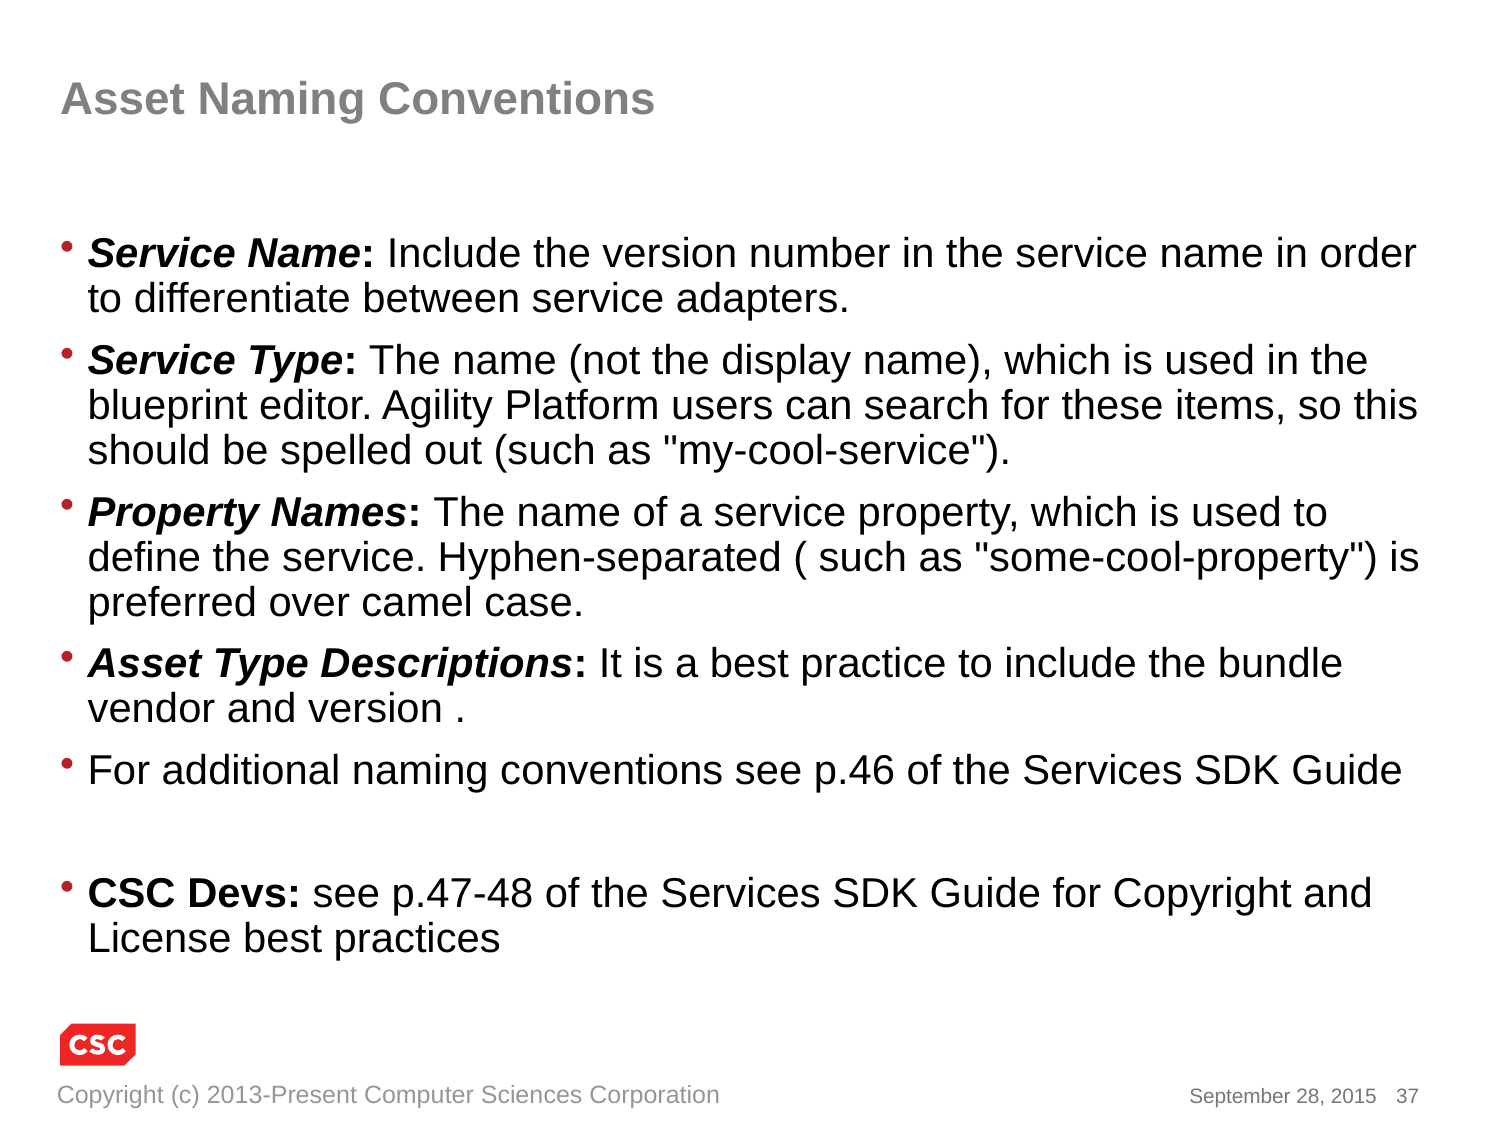

# Asset Naming Conventions
Service Name: Include the version number in the service name in order to differentiate between service adapters.
Service Type: The name (not the display name), which is used in the blueprint editor. Agility Platform users can search for these items, so this should be spelled out (such as "my-cool-service").
Property Names: The name of a service property, which is used to define the service. Hyphen-separated ( such as "some-cool-property") is preferred over camel case.
Asset Type Descriptions: It is a best practice to include the bundle vendor and version .
For additional naming conventions see p.46 of the Services SDK Guide

CSC Devs: see p.47-48 of the Services SDK Guide for Copyright and License best practices